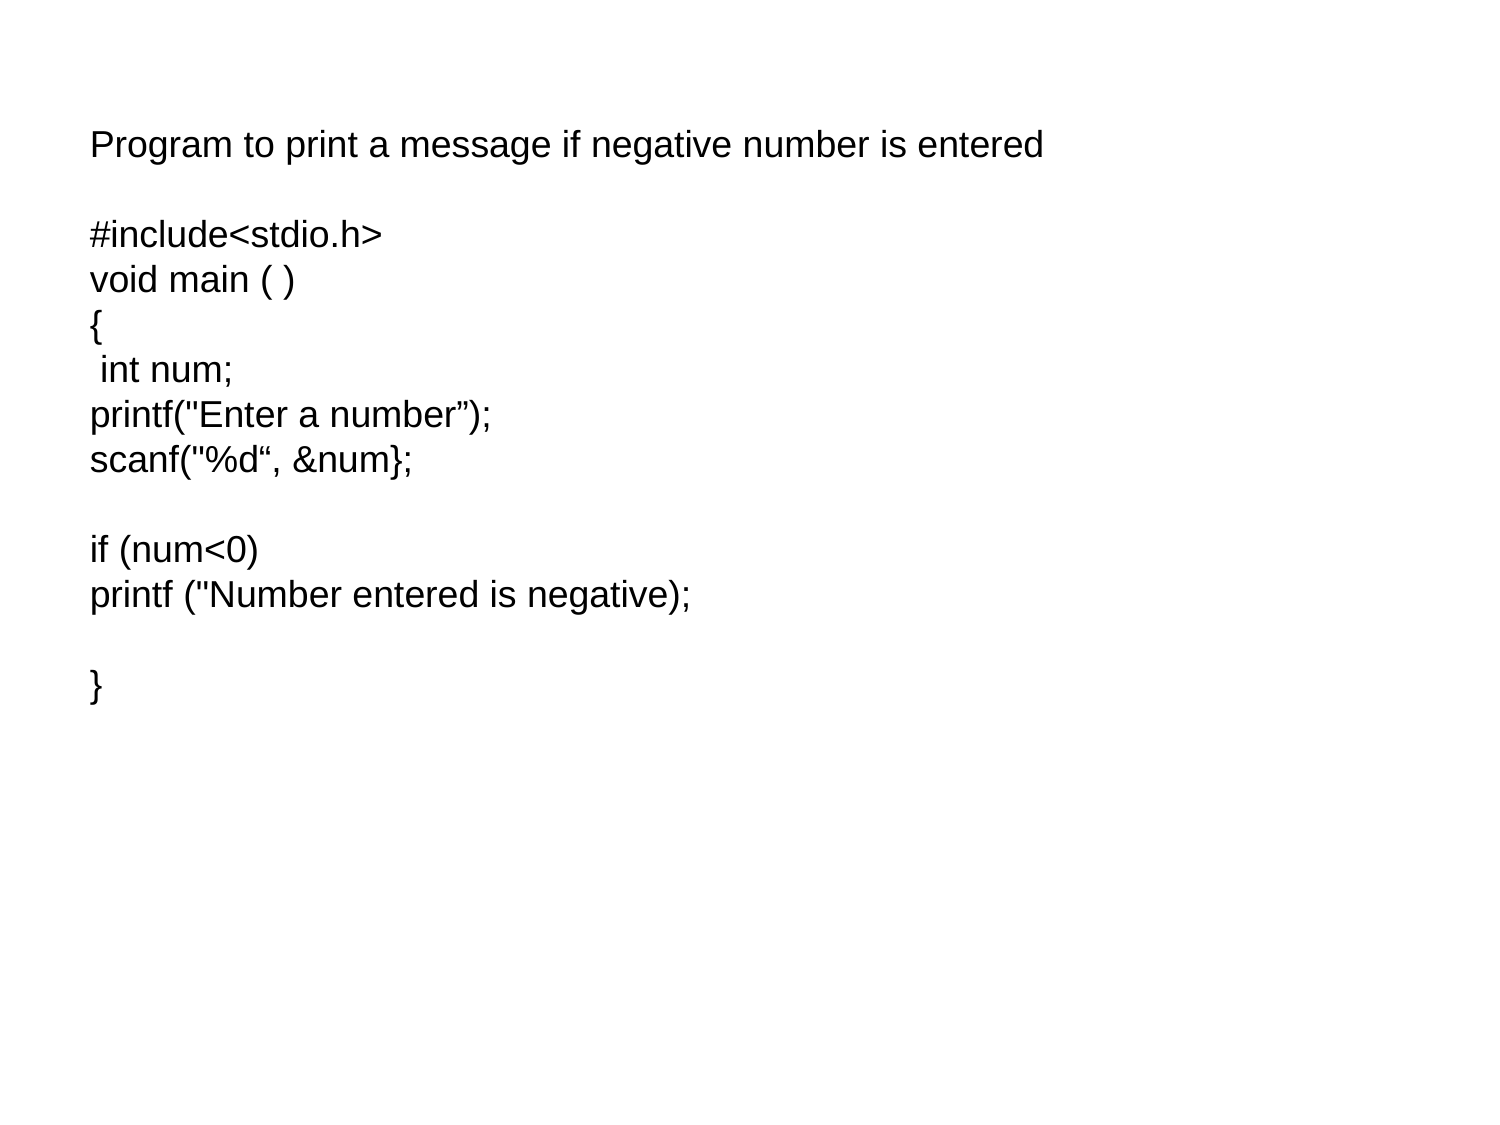

Program to print a message if negative number is entered

#include<stdio.h>
void main ( )
{
 int num;
printf("Enter a number”);
scanf("%d“, &num};

if (num<0)
printf ("Number entered is negative);

}